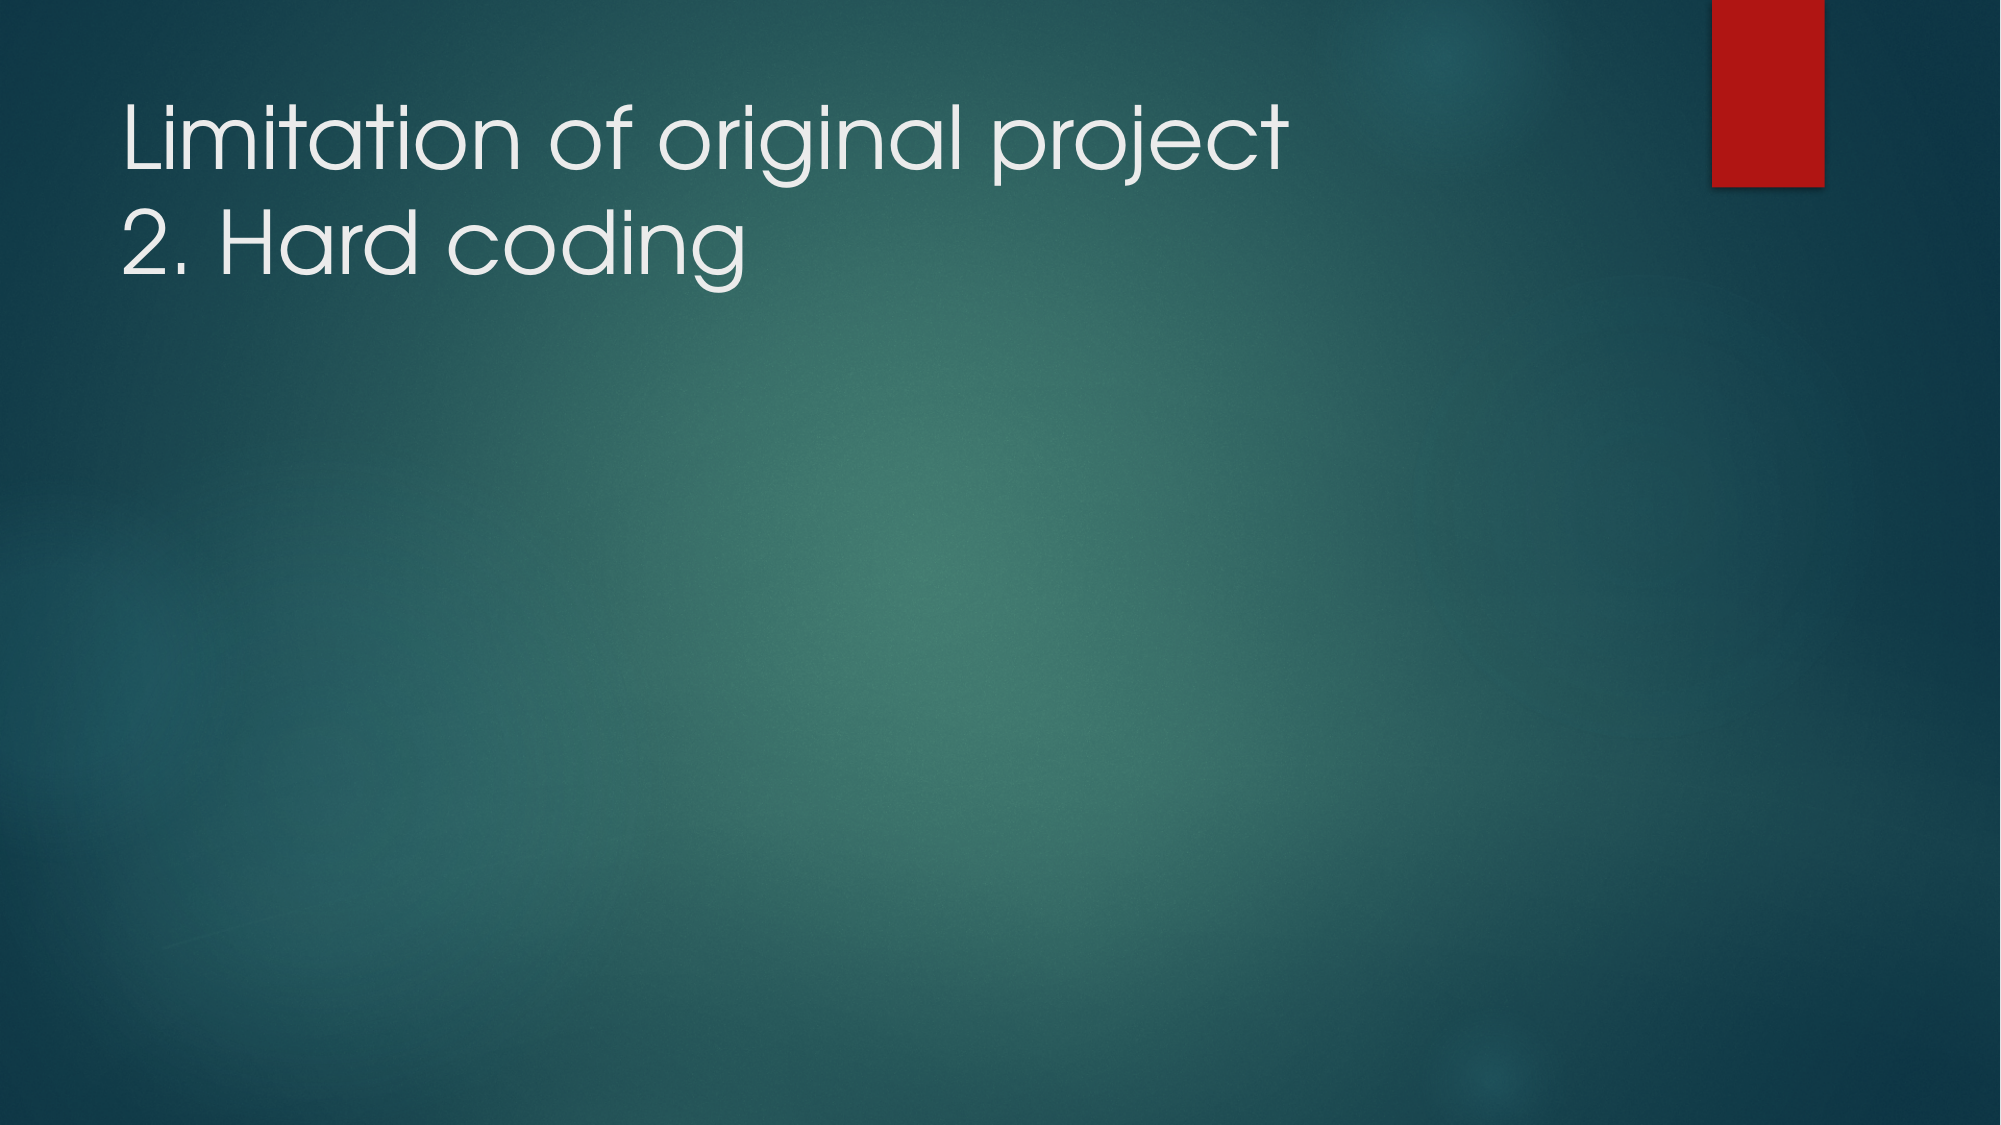

# Limitation of original project 2. Hard coding